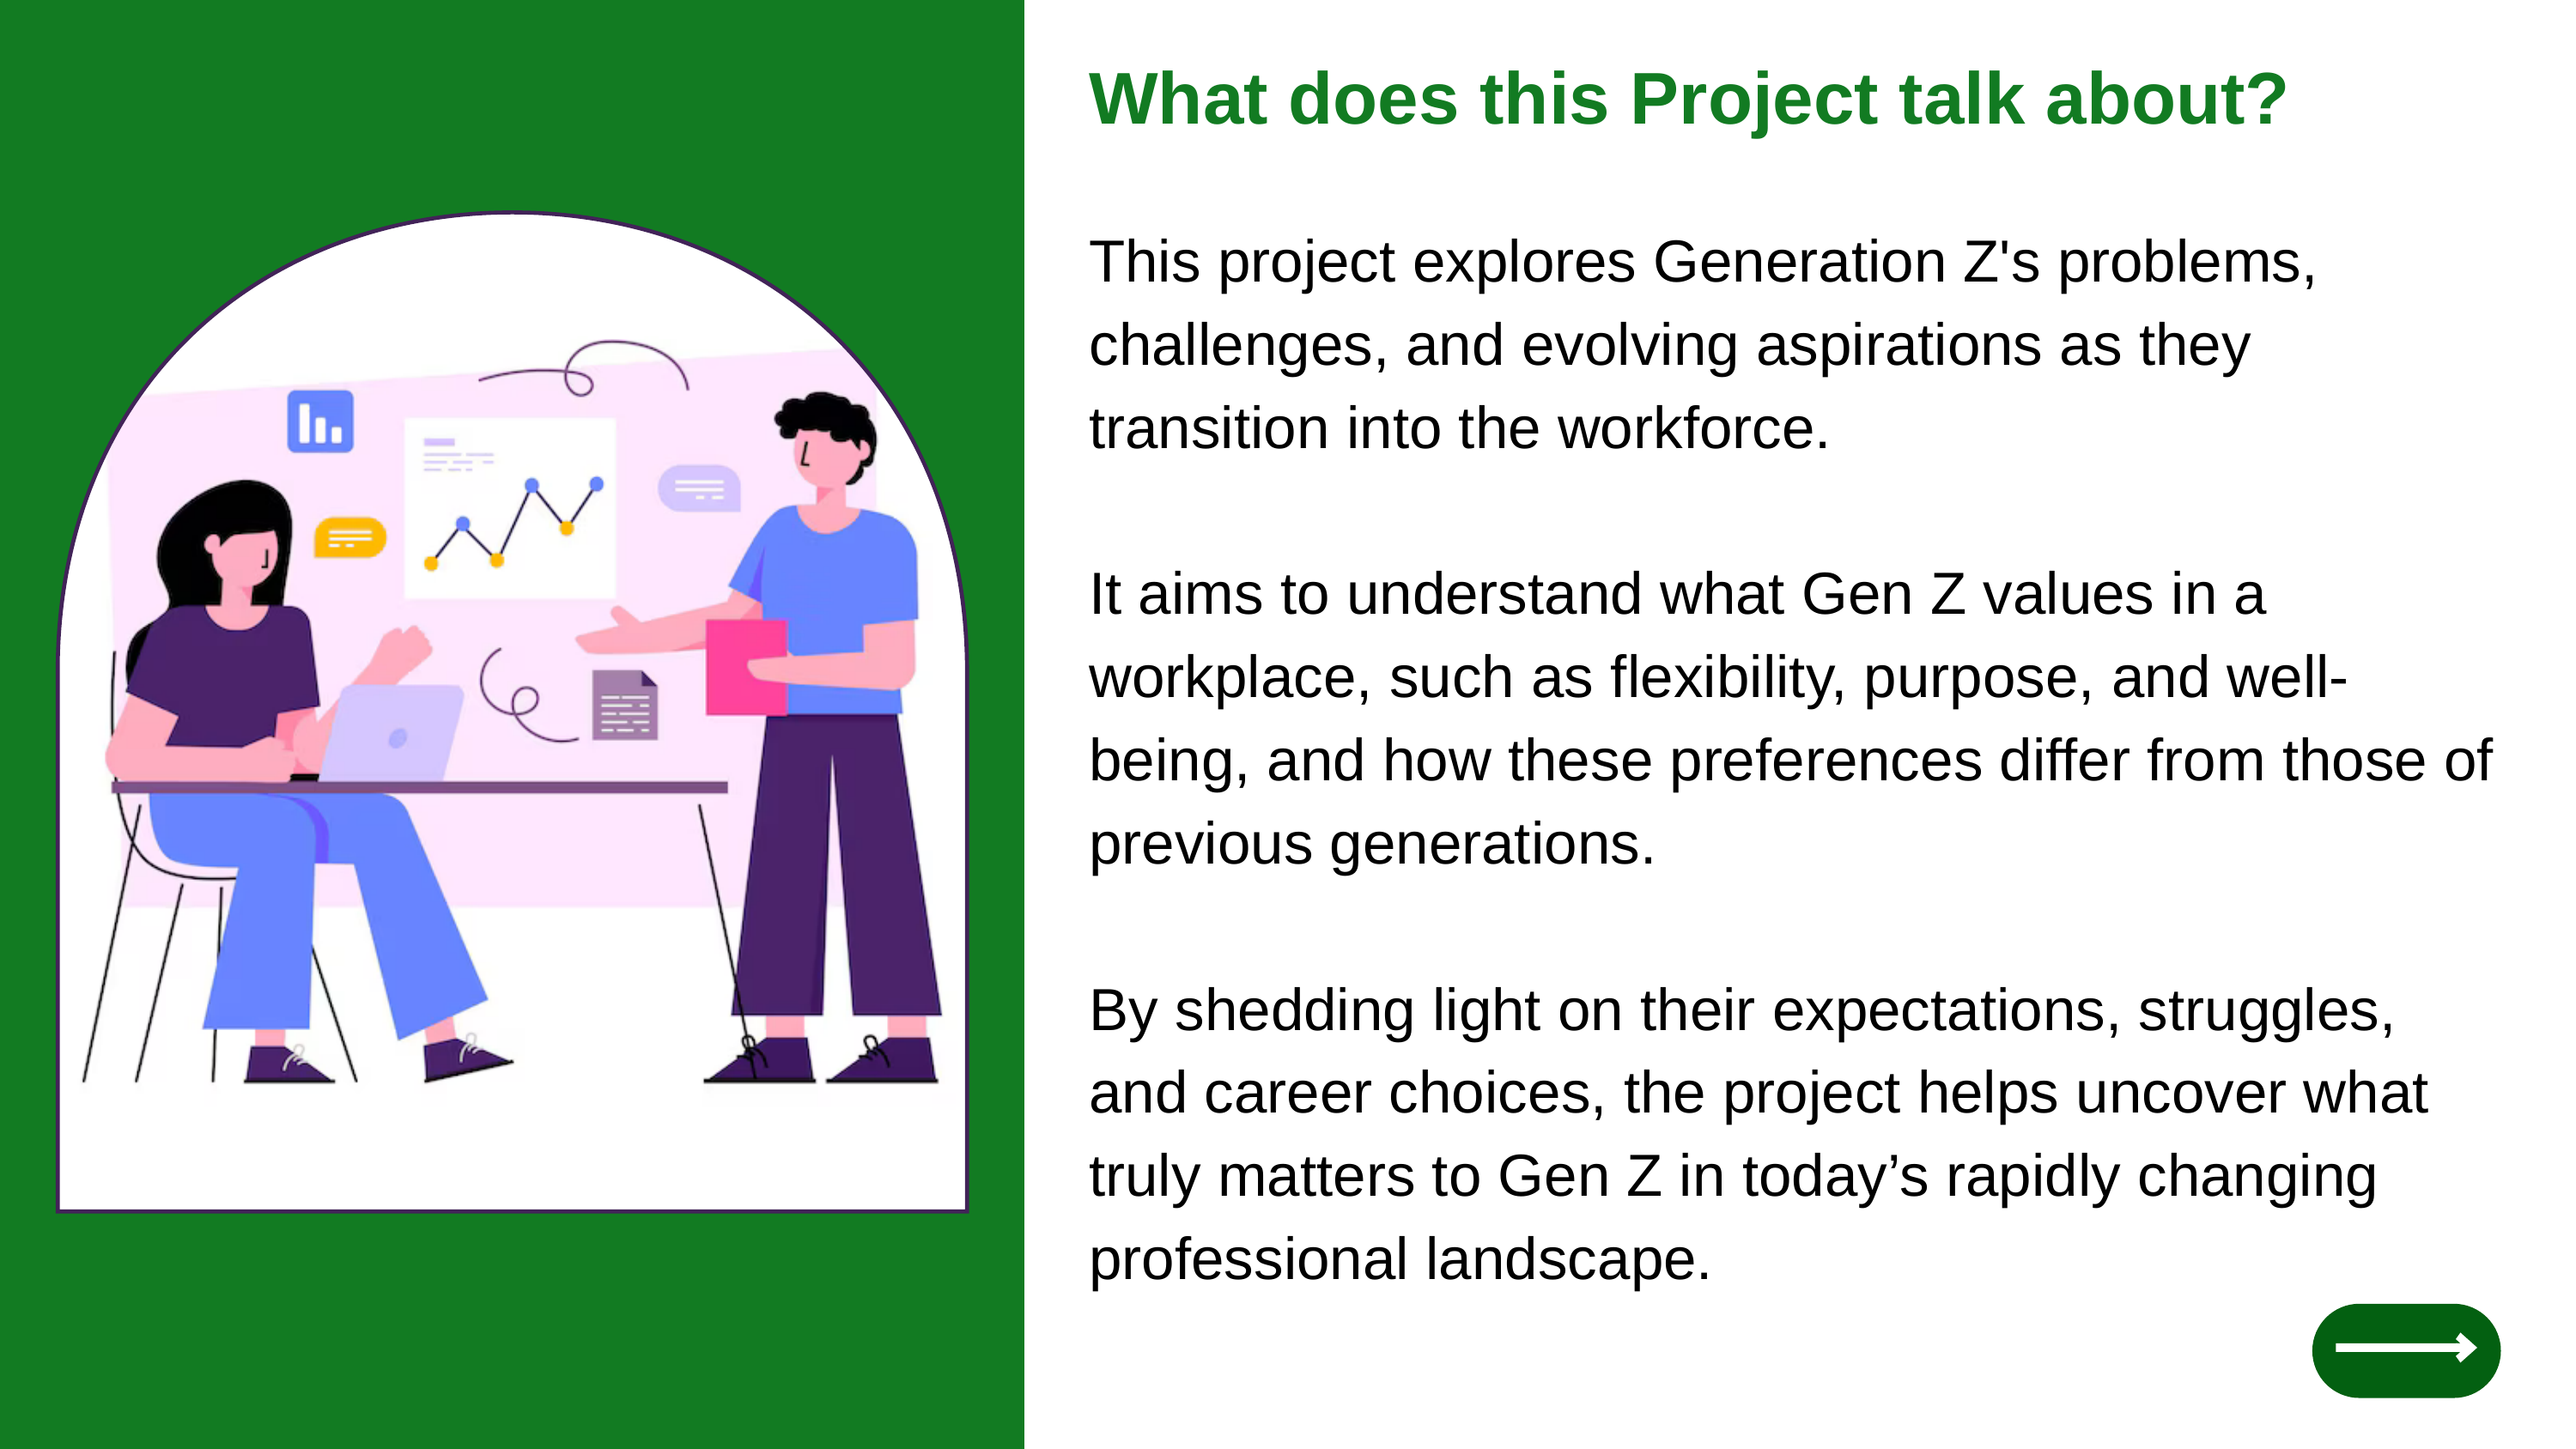

What does this Project talk about?

This project explores Generation Z's problems, challenges, and evolving aspirations as they transition into the workforce.

It aims to understand what Gen Z values in a workplace, such as flexibility, purpose, and well-being, and how these preferences differ from those of previous generations.

By shedding light on their expectations, struggles, and career choices, the project helps uncover what truly matters to Gen Z in today’s rapidly changing professional landscape.